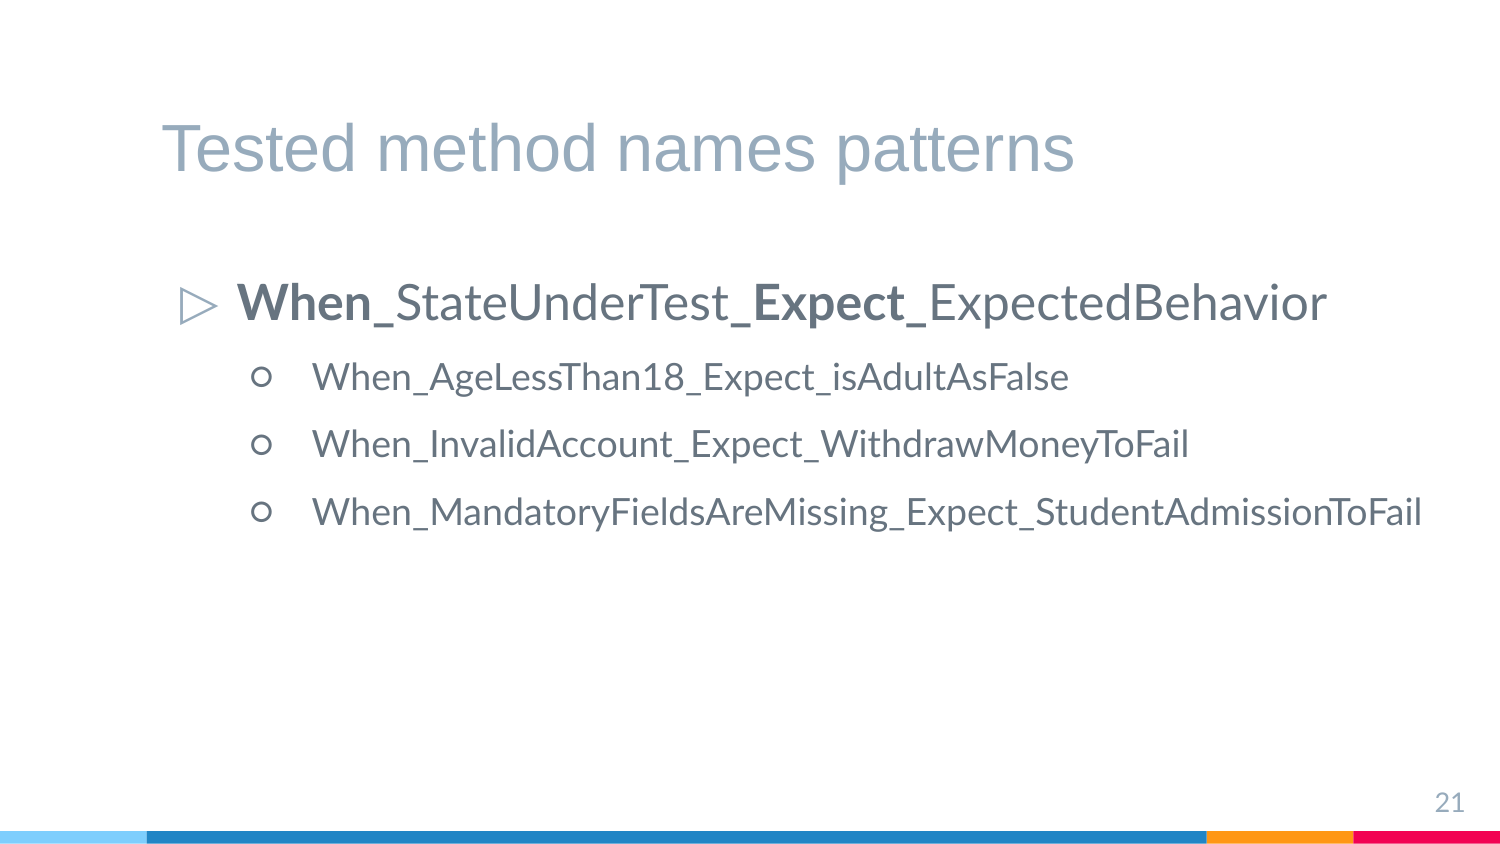

# Tested method names patterns
When_StateUnderTest_Expect_ExpectedBehavior
When_AgeLessThan18_Expect_isAdultAsFalse
When_InvalidAccount_Expect_WithdrawMoneyToFail
When_MandatoryFieldsAreMissing_Expect_StudentAdmissionToFail

21